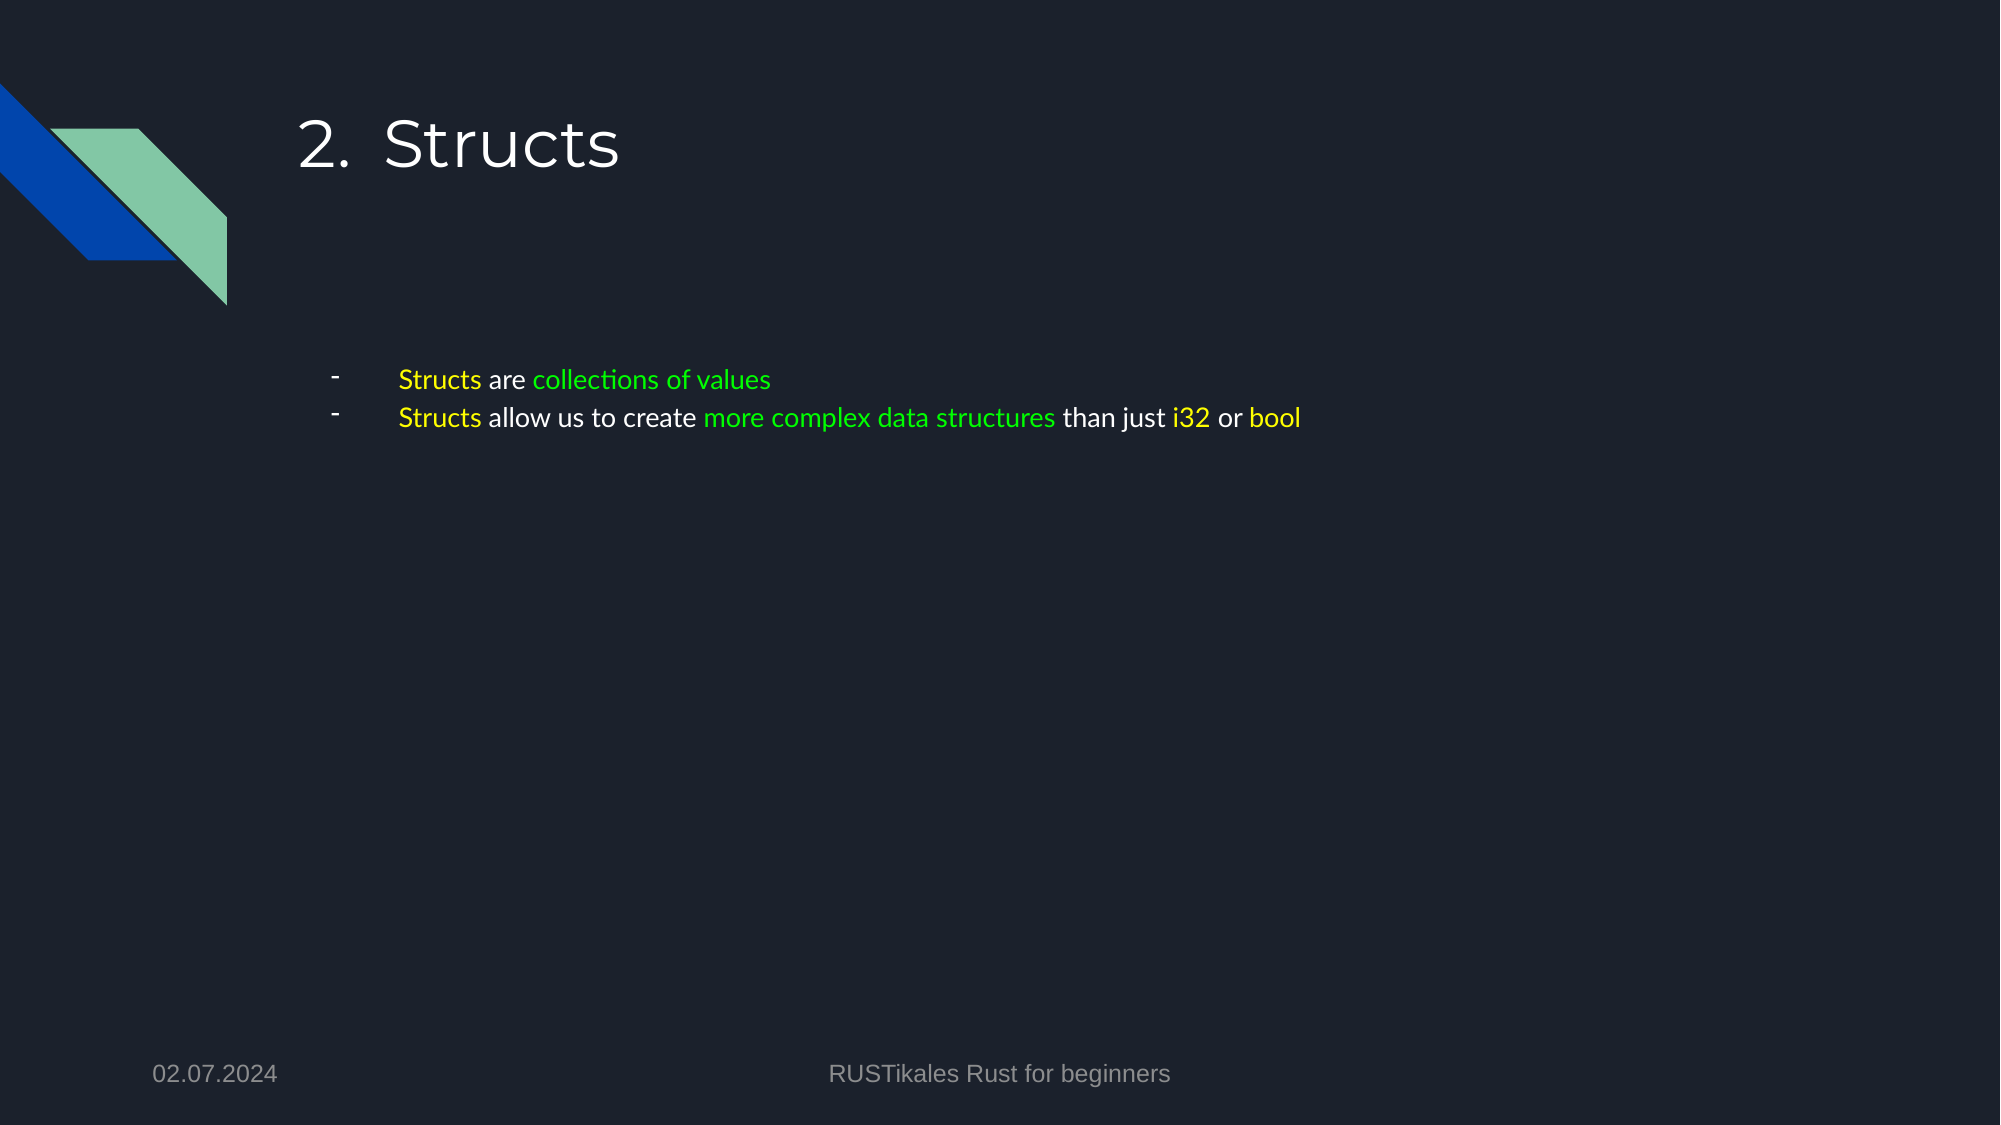

# Structs
Structs are collections of values
Structs allow us to create more complex data structures than just i32 or bool
02.07.2024
RUSTikales Rust for beginners